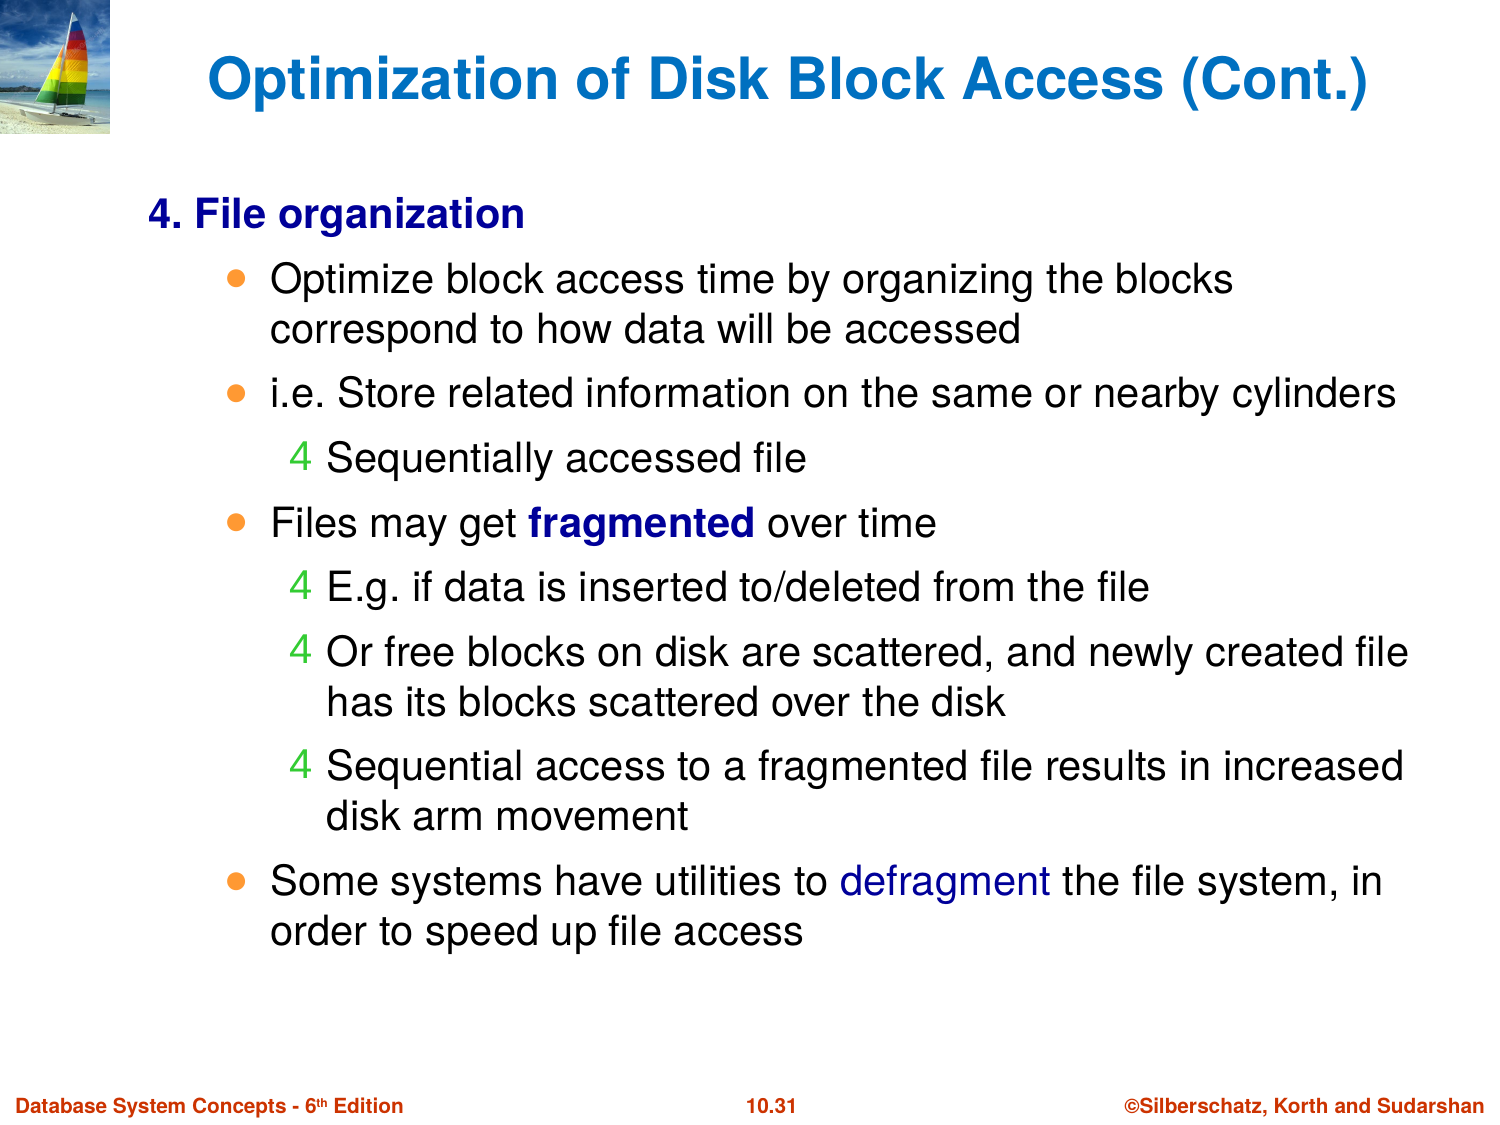

# Optimization of Disk Block Access (Cont.)
4. File organization
Optimize block access time by organizing the blocks  correspond to how data will be accessed
i.e. Store related information on the same or nearby cylinders
Sequentially accessed file
Files may get fragmented over time
E.g. if data is inserted to/deleted from the file
Or free blocks on disk are scattered, and newly created file has its blocks scattered over the disk
Sequential access to a fragmented file results in increased disk arm movement
Some systems have utilities to defragment the file system, in order to speed up file access